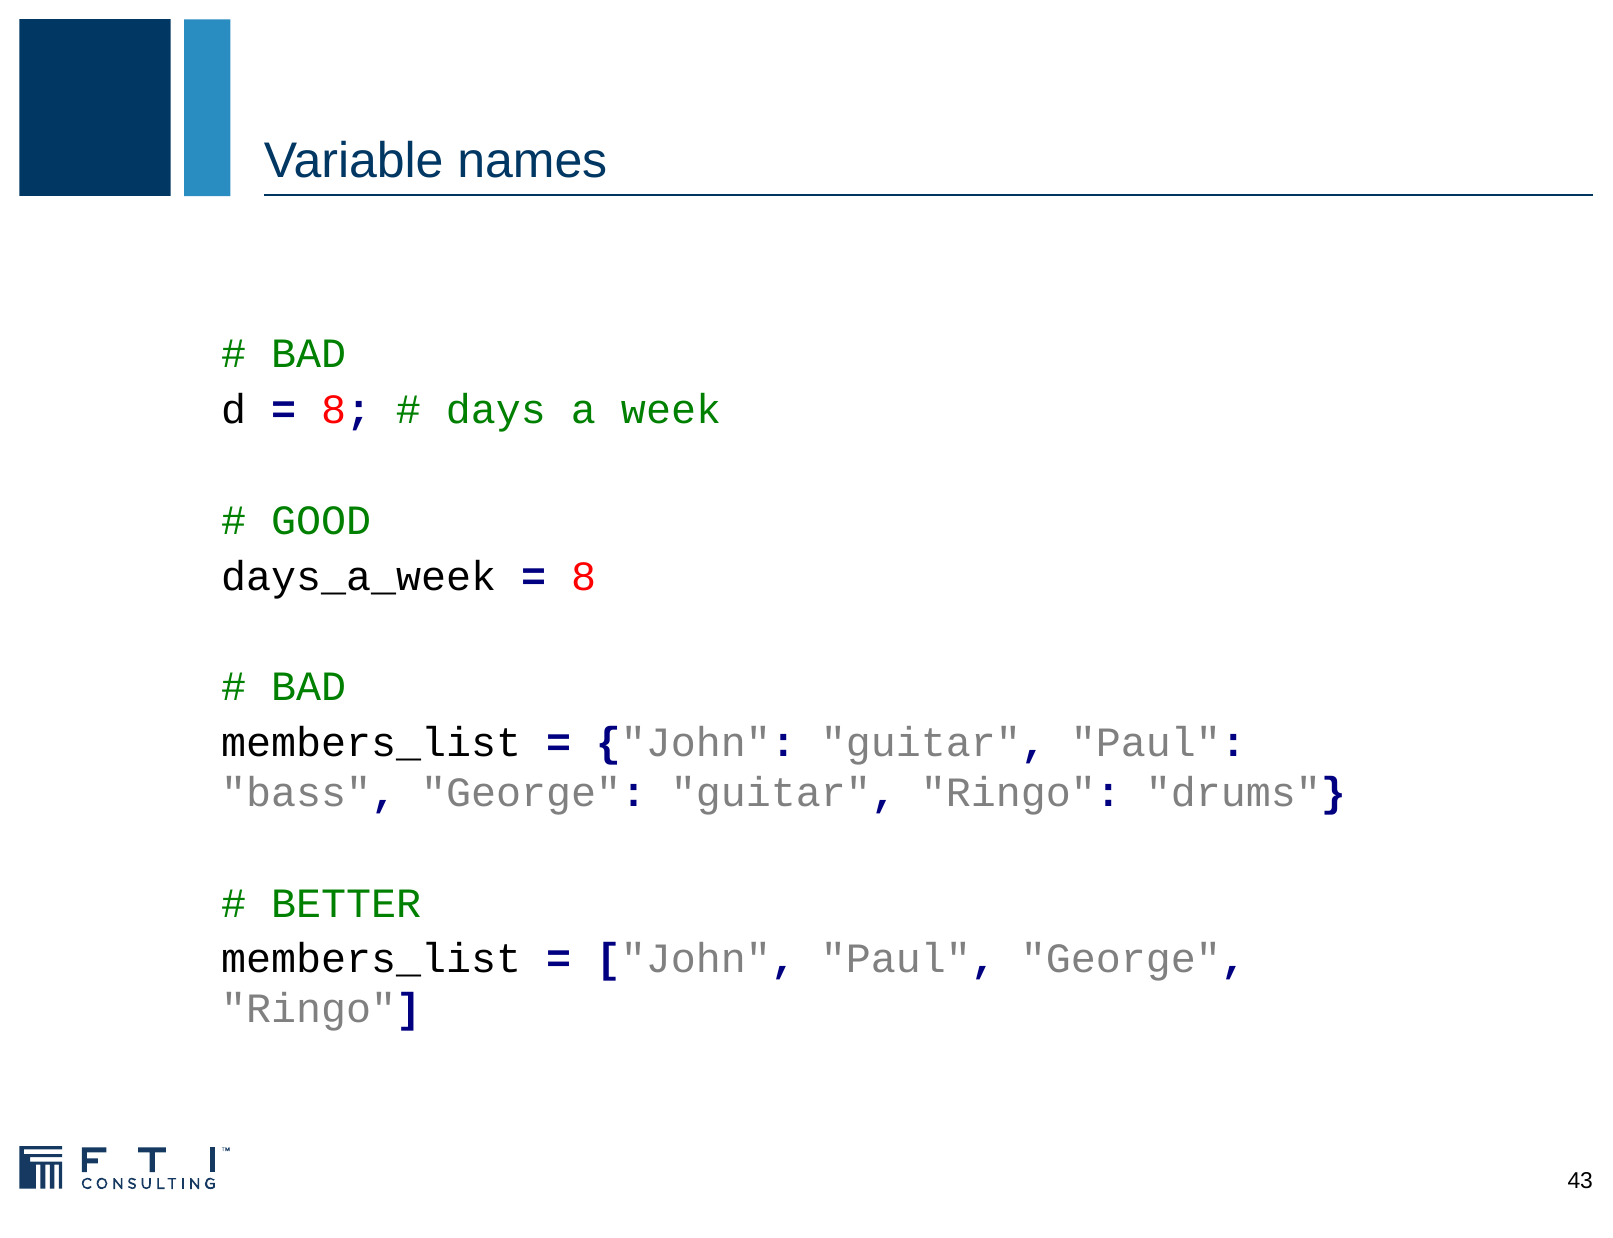

# Variable names
# BAD
d = 8; # days a week

# GOOD
days_a_week = 8

# BAD
members_list = {"John": "guitar", "Paul": "bass", "George": "guitar", "Ringo": "drums"}

# BETTER
members_list = ["John", "Paul", "George", "Ringo"]
43